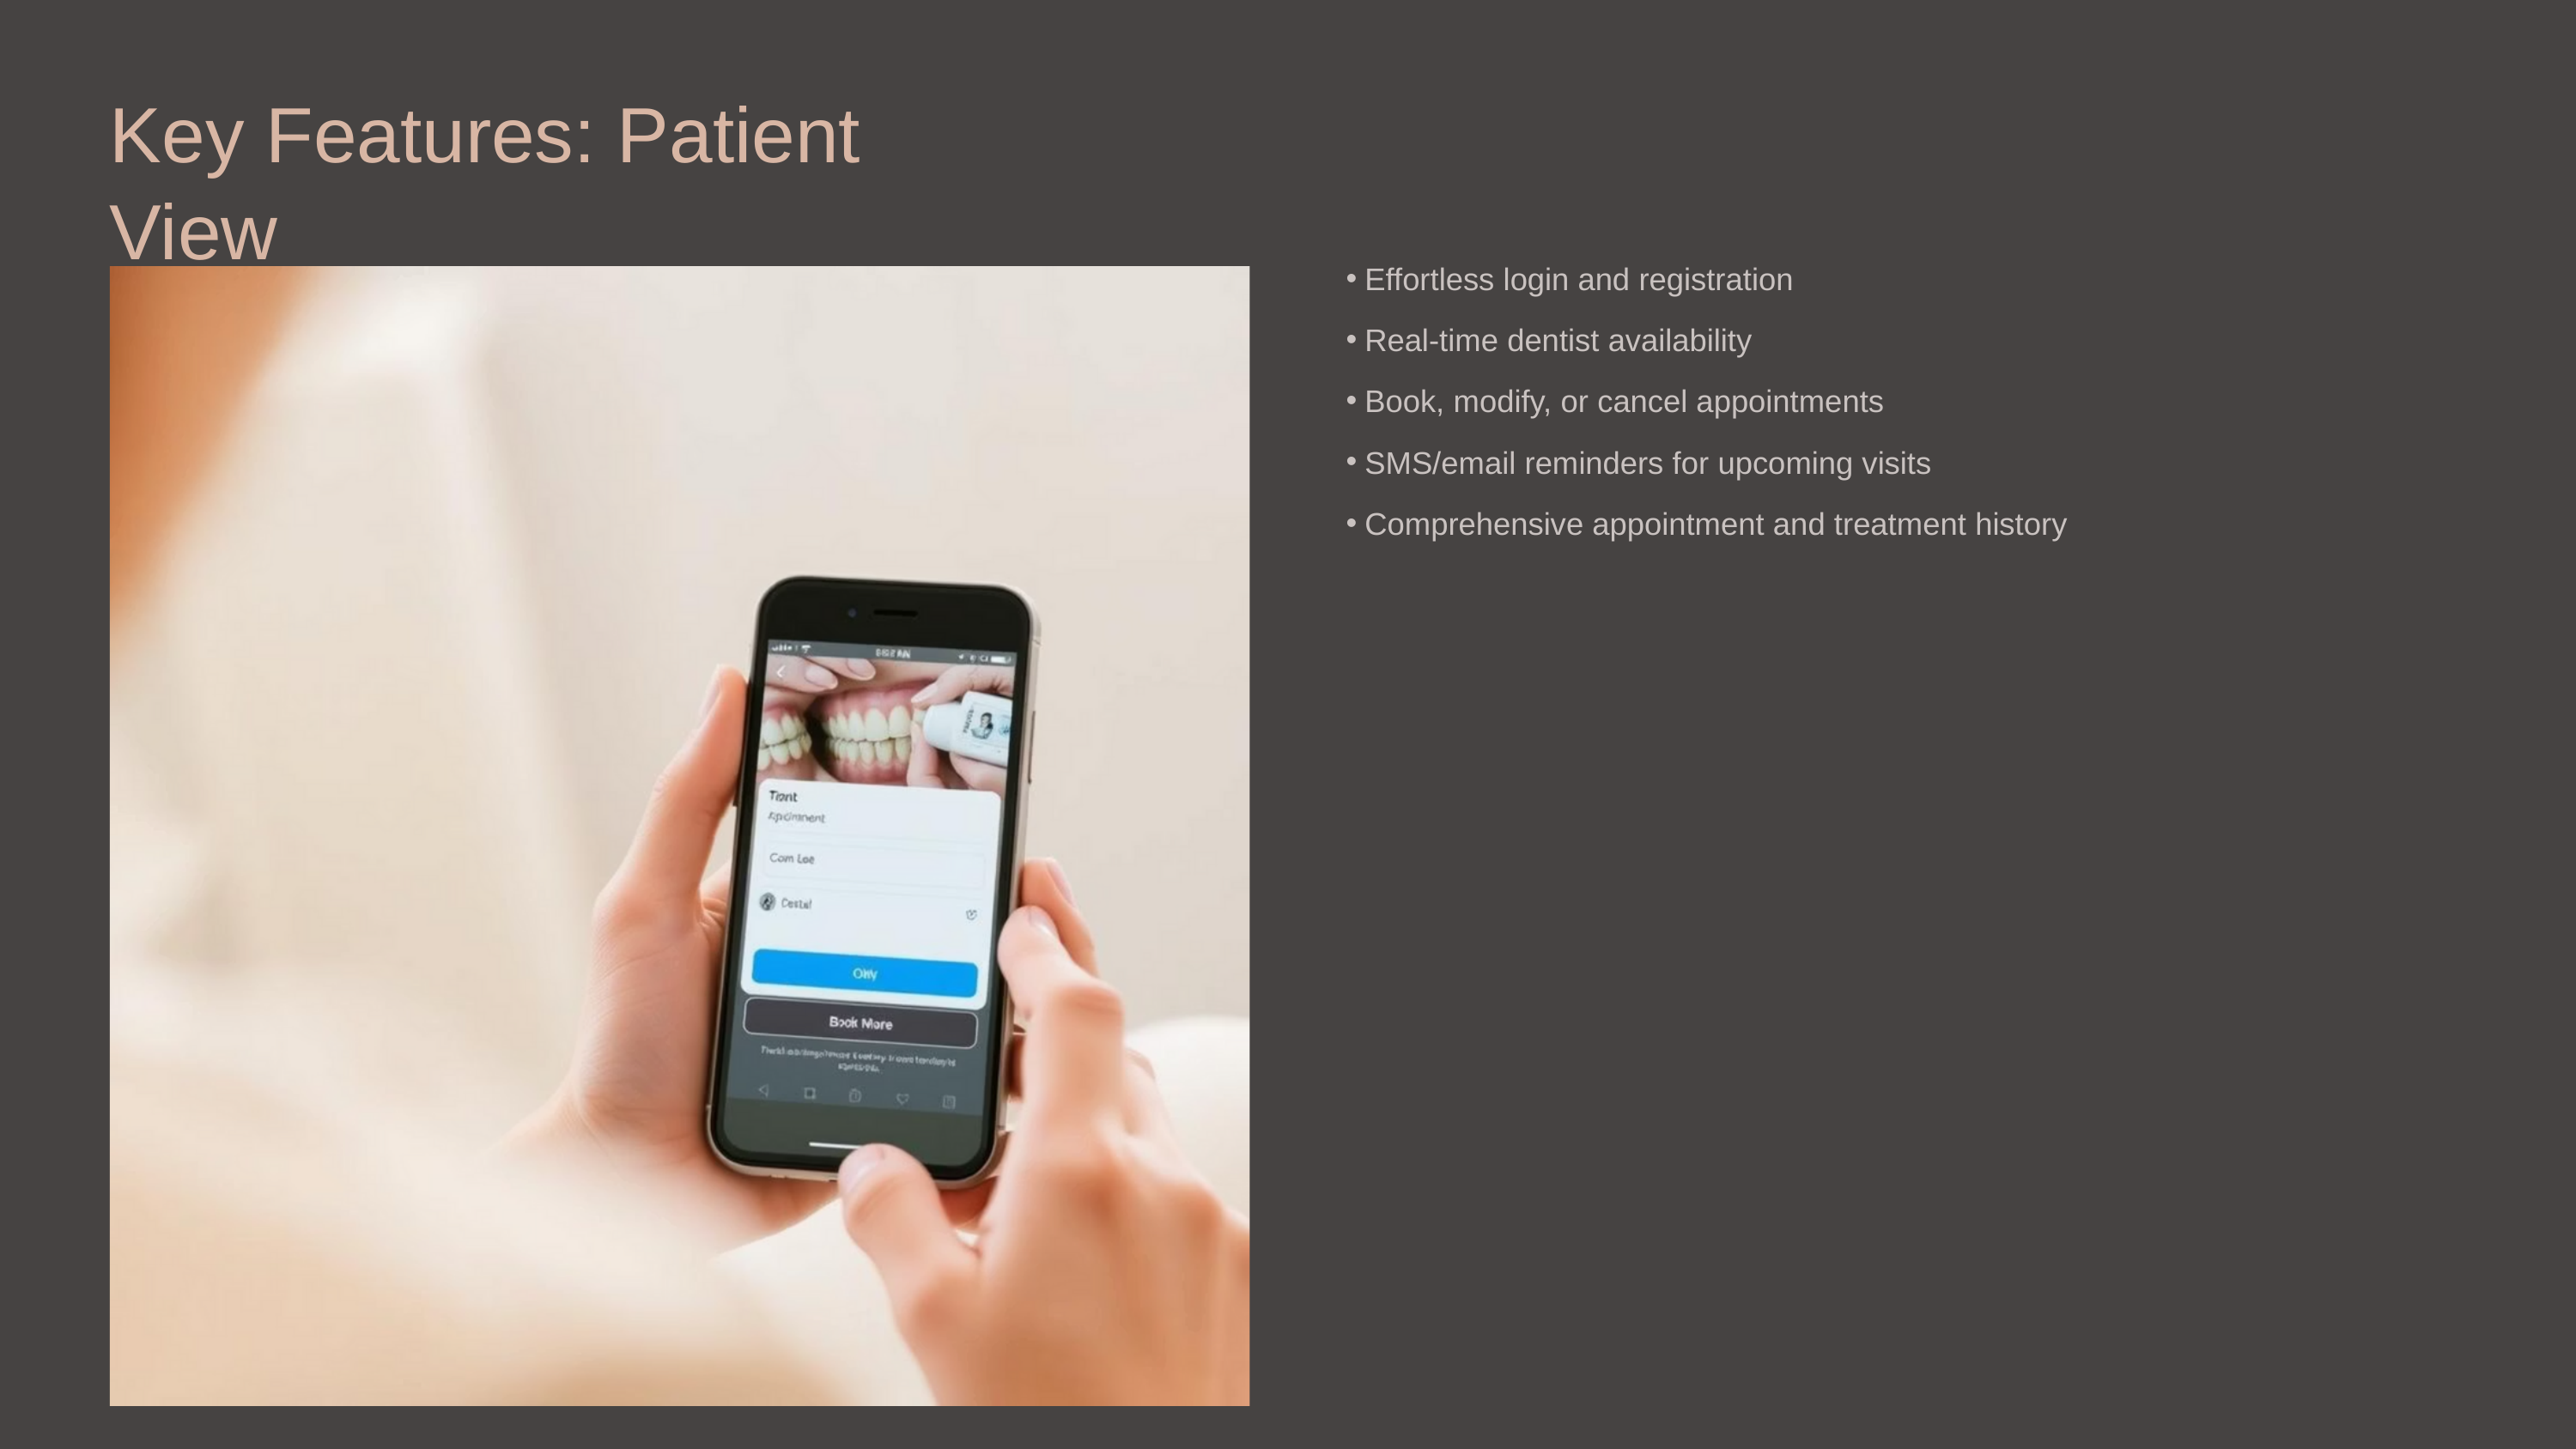

Key Features: Patient View
Effortless login and registration

Real-time dentist availability
Book, modify, or cancel appointments
SMS/email reminders for upcoming visits
Comprehensive appointment and treatment history
Designed with the patient in mind, these features ensure a convenient and stress-free booking experience.